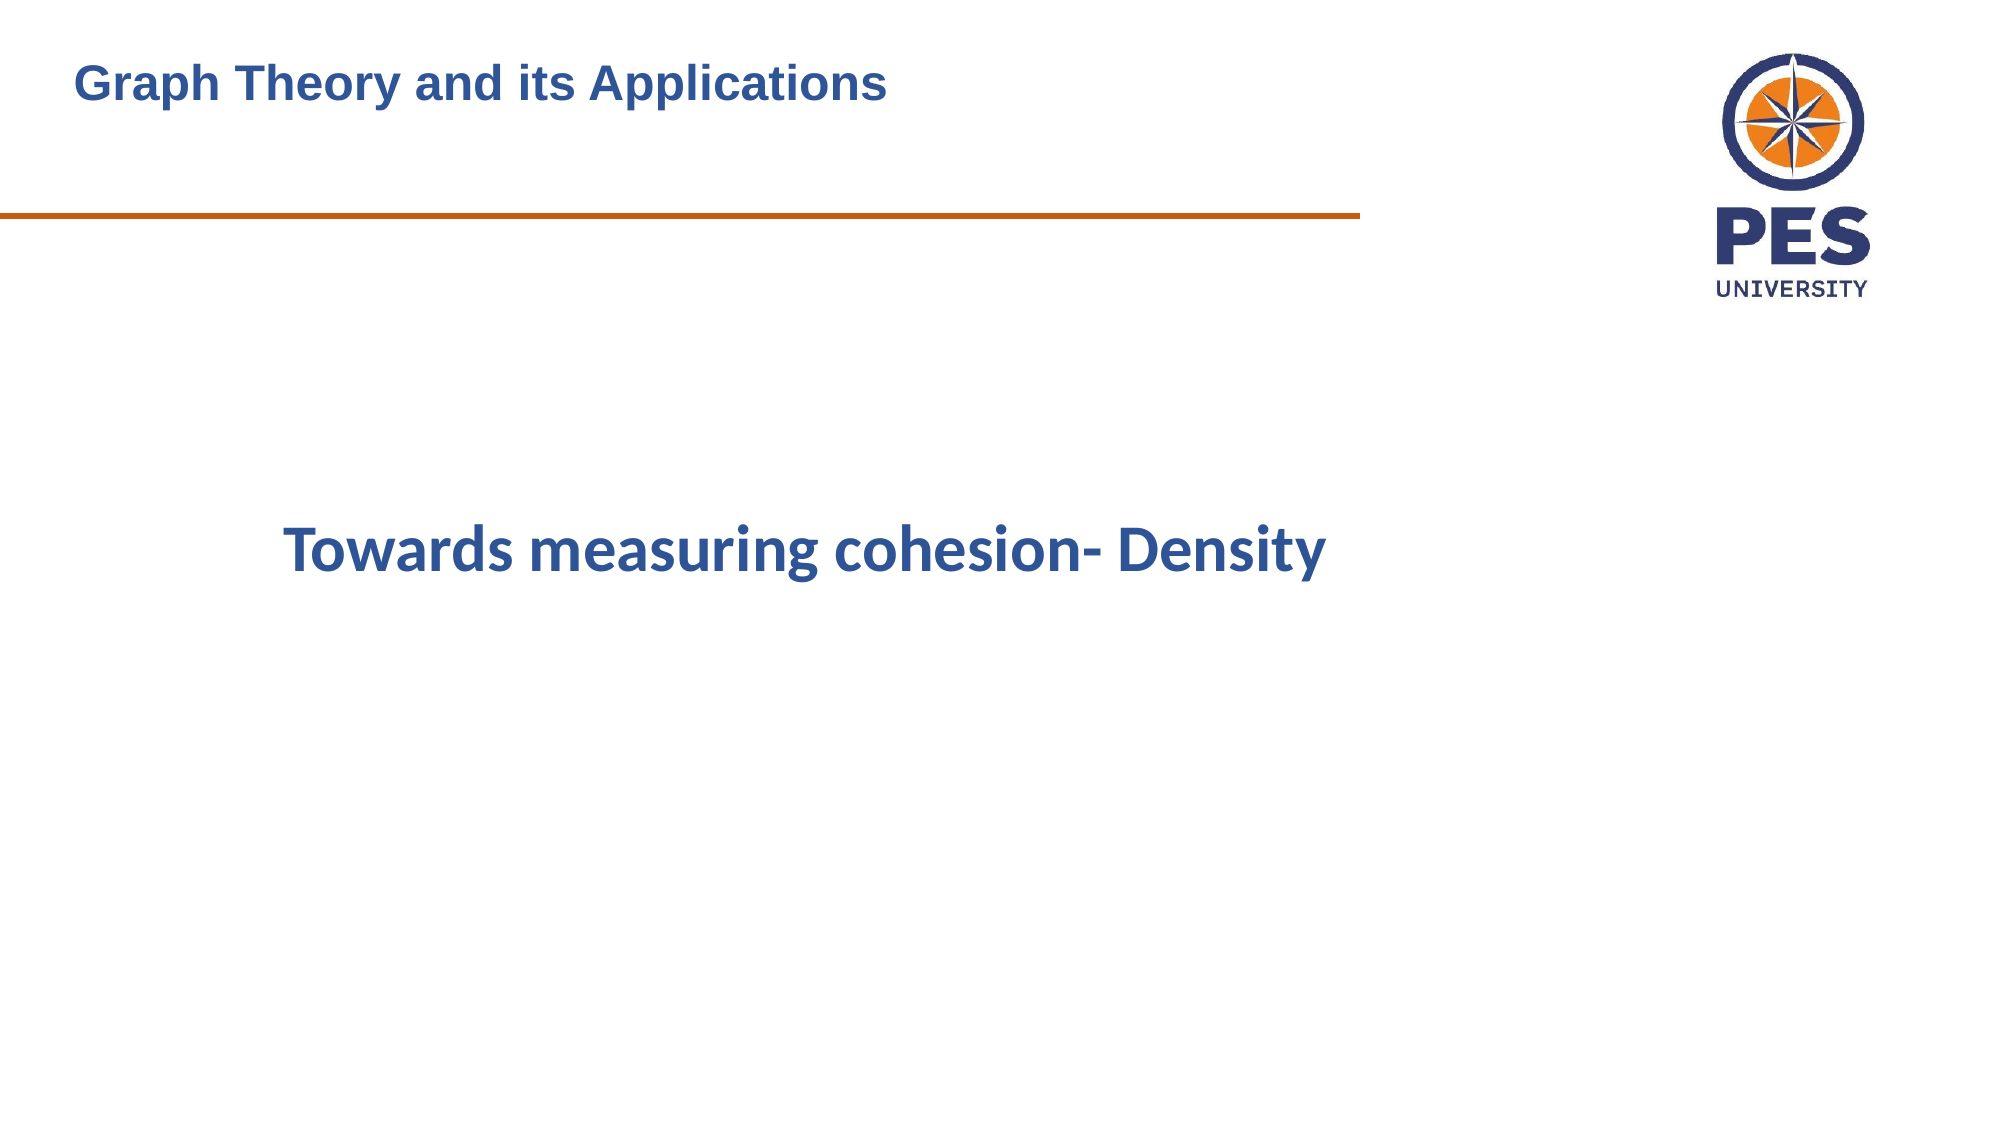

Graph Theory and its Applications

	Towards measuring cohesion- Density